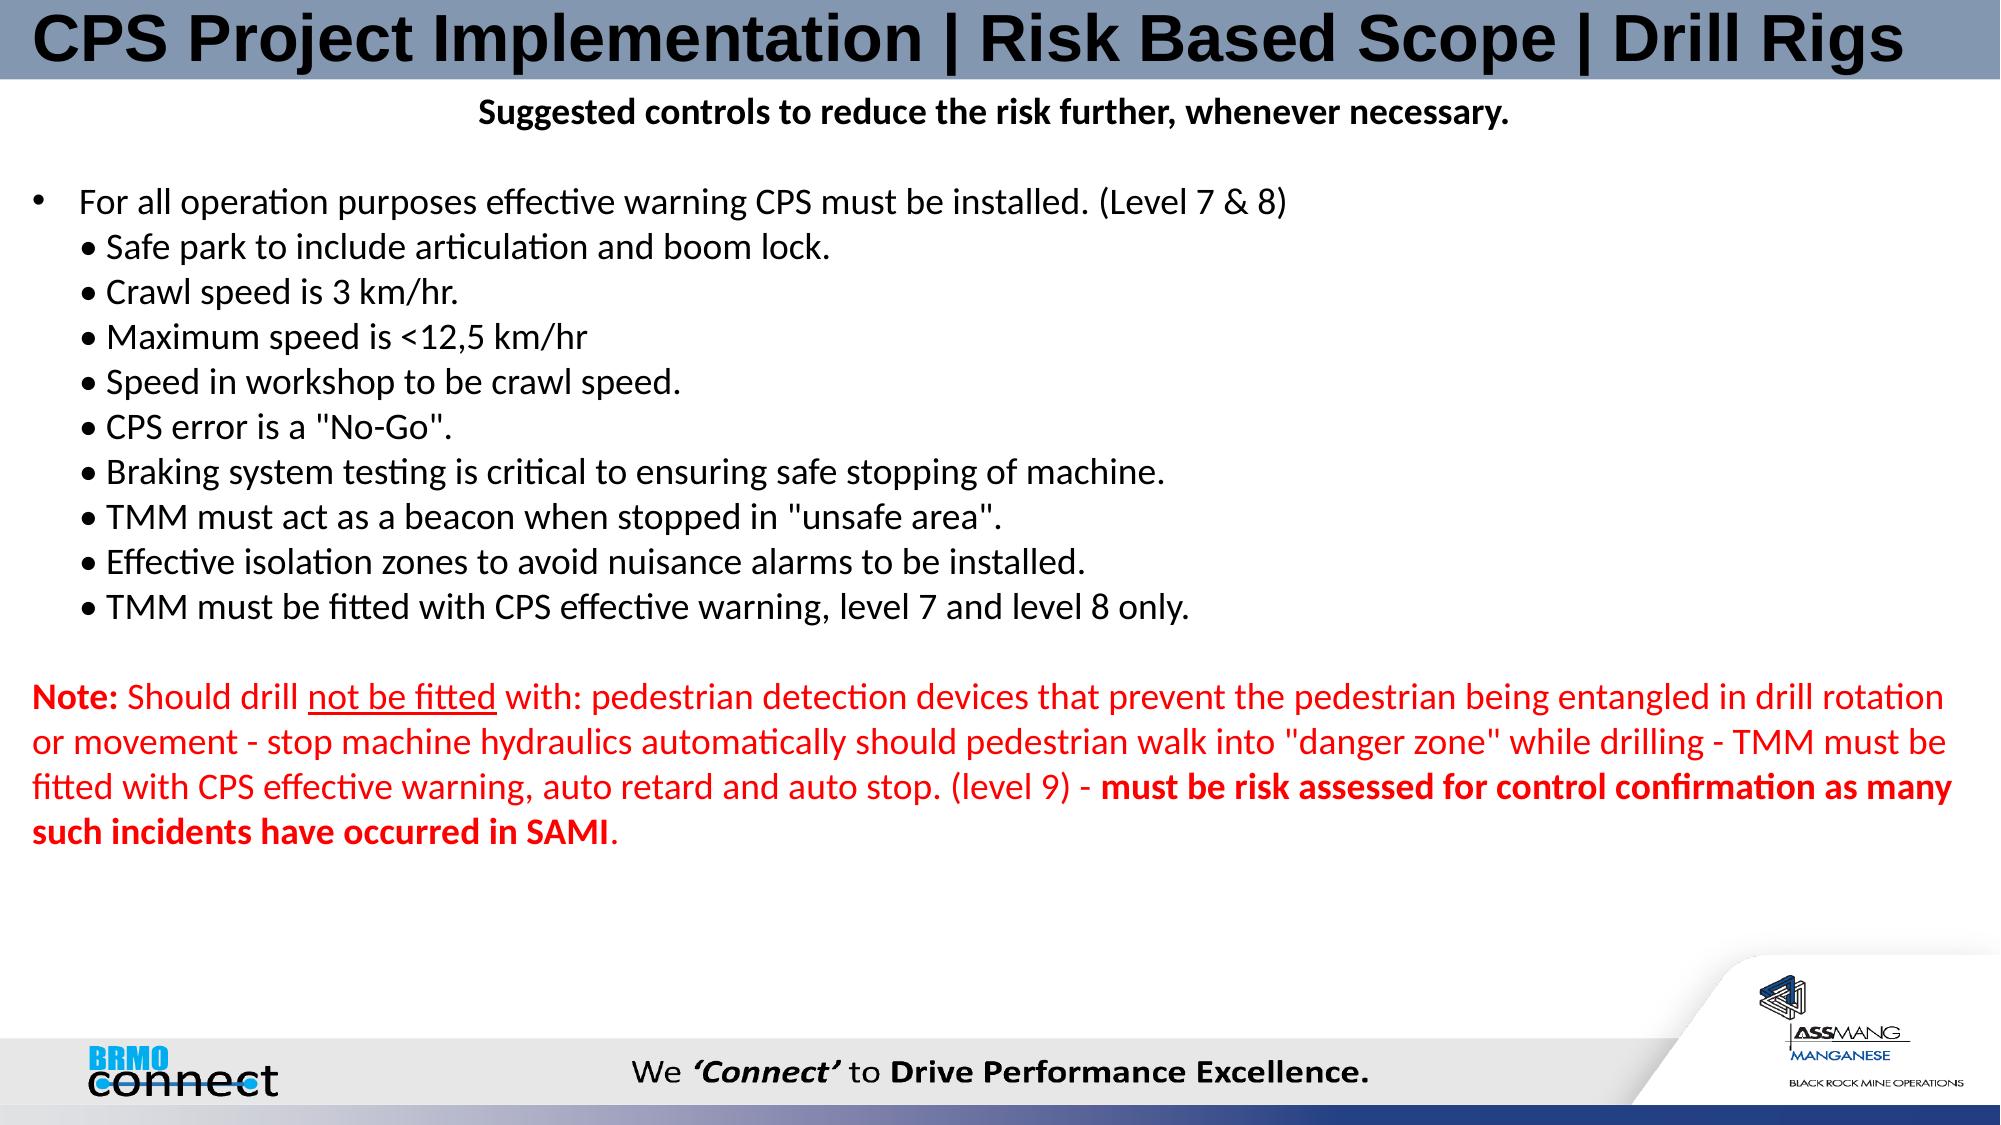

# CPS Project Implementation | Risk Based Scope | Drill Rigs
Suggested controls to reduce the risk further, whenever necessary.

For all operation purposes effective warning CPS must be installed. (Level 7 & 8)
• Safe park to include articulation and boom lock.
• Crawl speed is 3 km/hr.
• Maximum speed is <12,5 km/hr
• Speed in workshop to be crawl speed.
• CPS error is a "No-Go".
• Braking system testing is critical to ensuring safe stopping of machine.
• TMM must act as a beacon when stopped in "unsafe area".
• Effective isolation zones to avoid nuisance alarms to be installed.
• TMM must be fitted with CPS effective warning, level 7 and level 8 only.
Note: Should drill not be fitted with: pedestrian detection devices that prevent the pedestrian being entangled in drill rotation or movement - stop machine hydraulics automatically should pedestrian walk into "danger zone" while drilling - TMM must be fitted with CPS effective warning, auto retard and auto stop. (level 9) - must be risk assessed for control confirmation as many such incidents have occurred in SAMI.